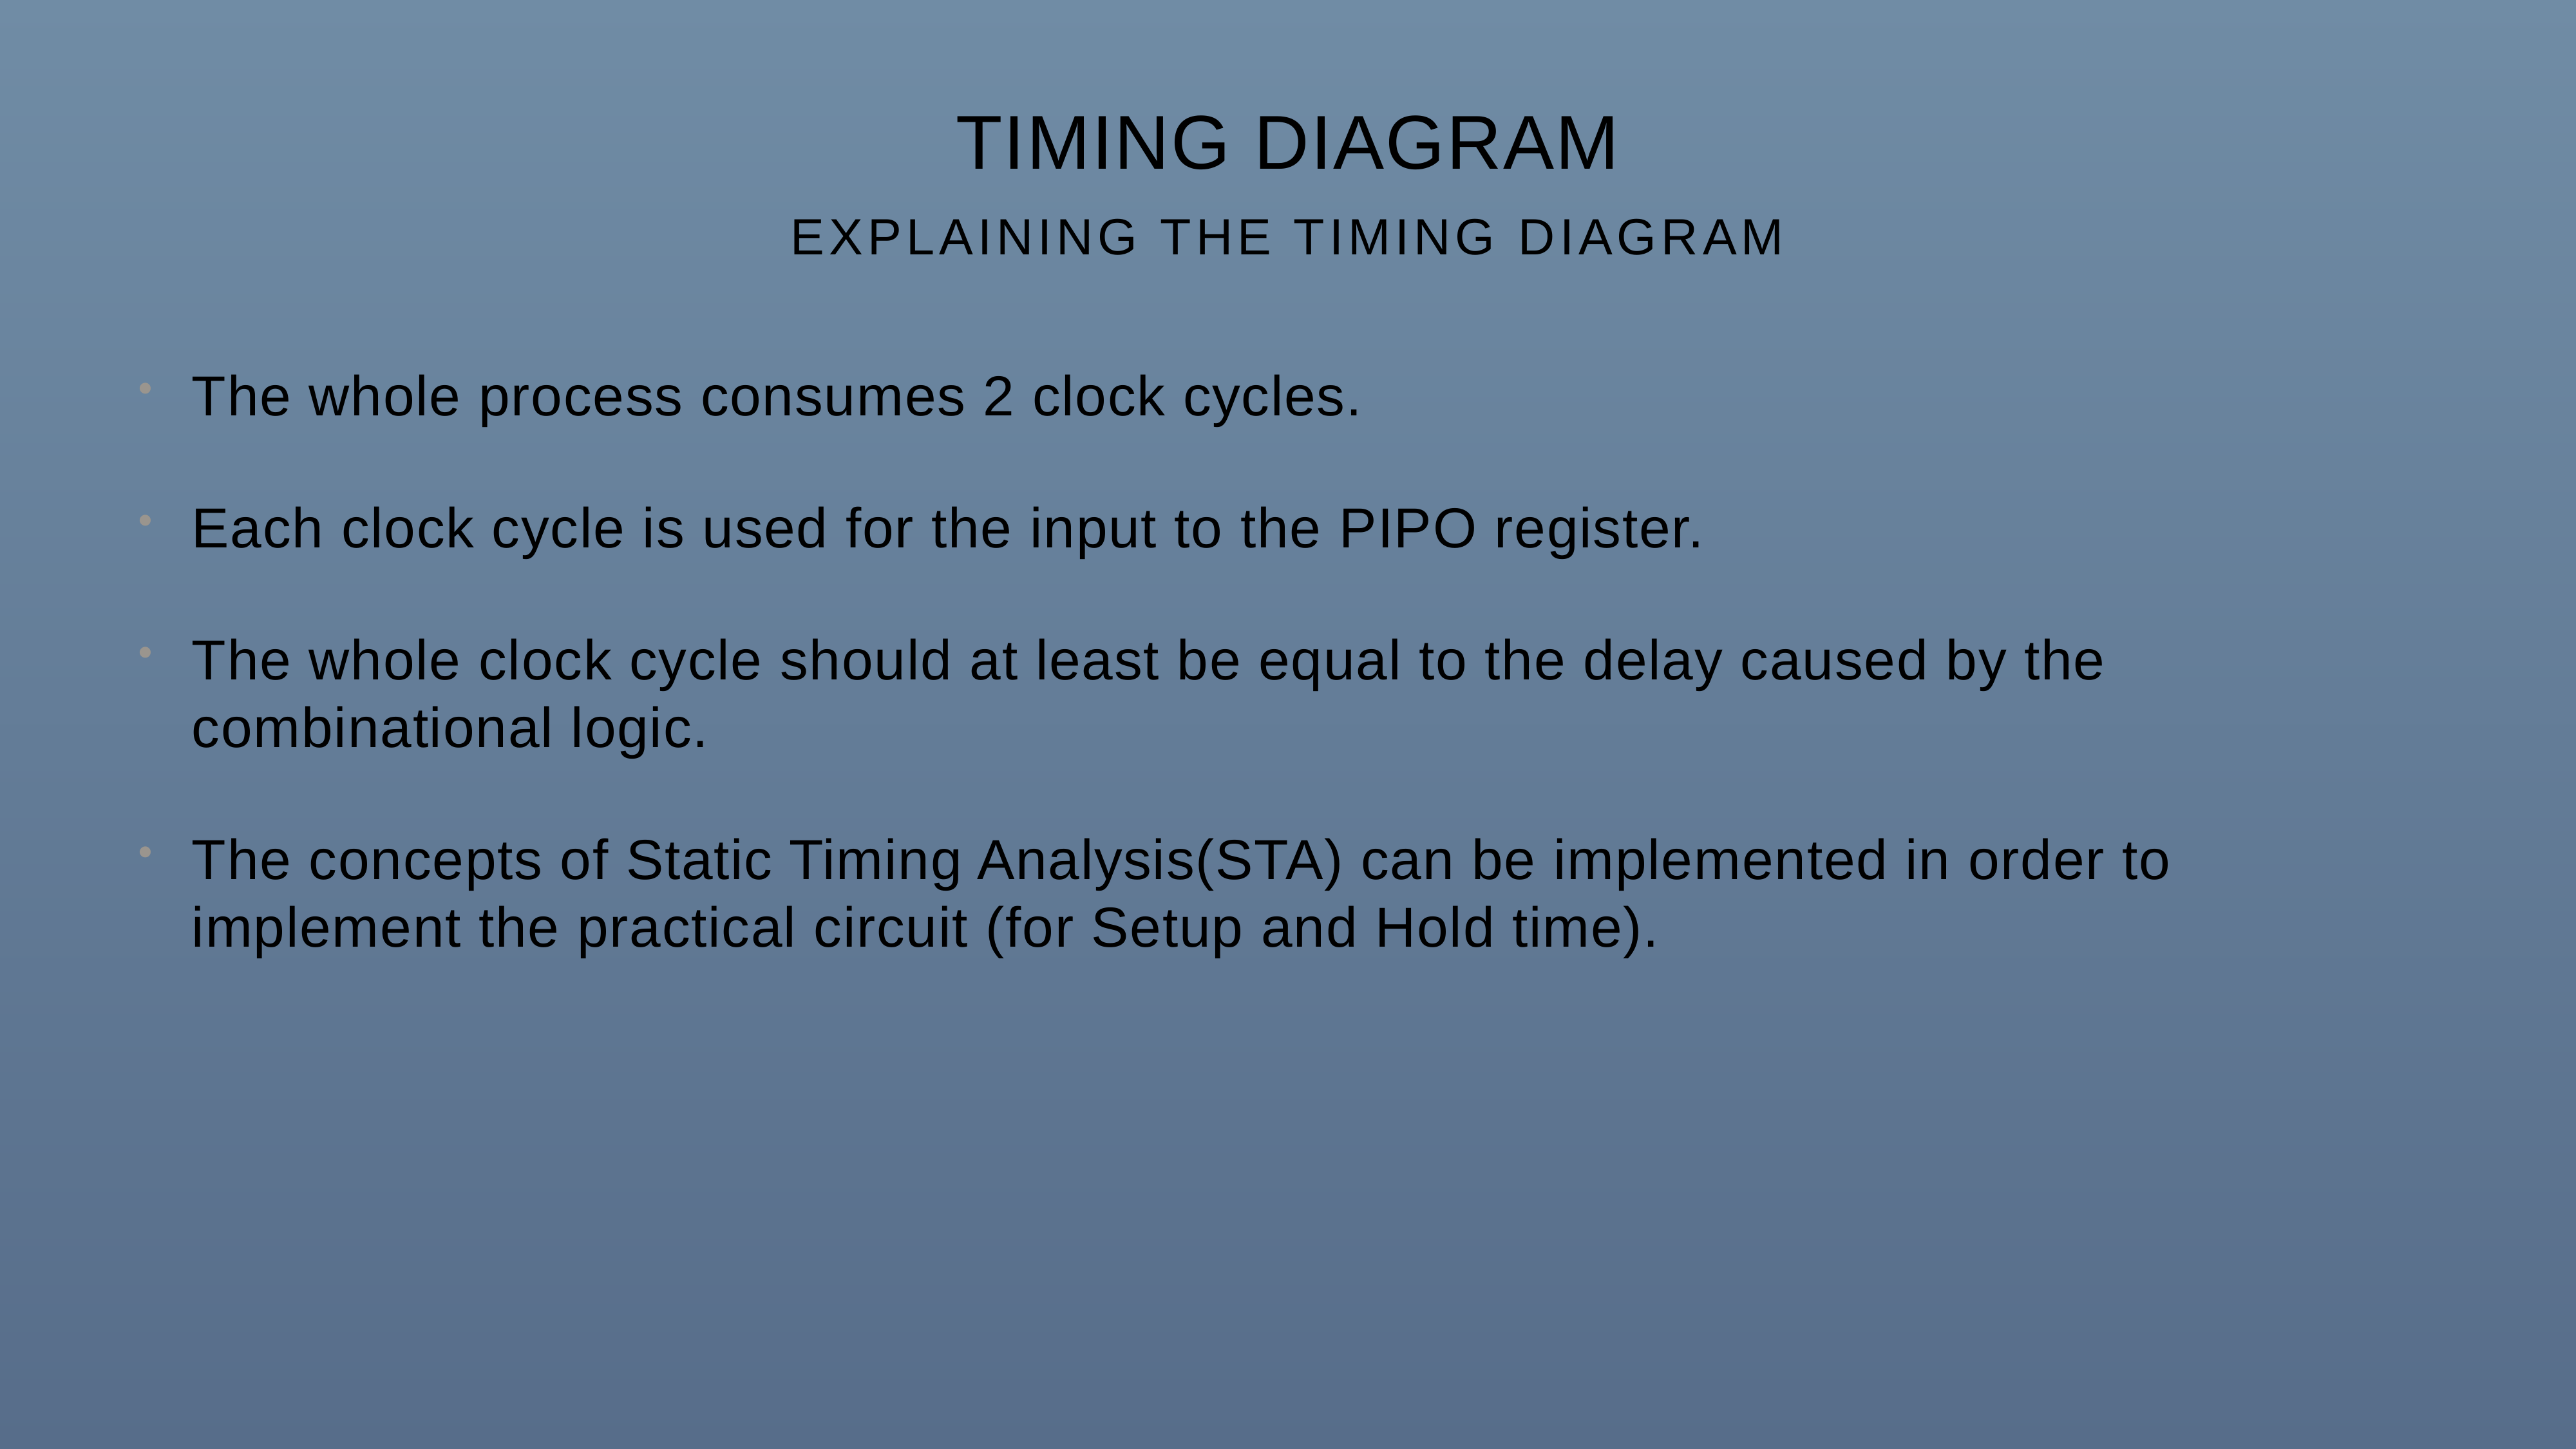

# Timing diagram
Explaining the timing diagram
The whole process consumes 2 clock cycles.
Each clock cycle is used for the input to the PIPO register.
The whole clock cycle should at least be equal to the delay caused by the combinational logic.
The concepts of Static Timing Analysis(STA) can be implemented in order to implement the practical circuit (for Setup and Hold time).